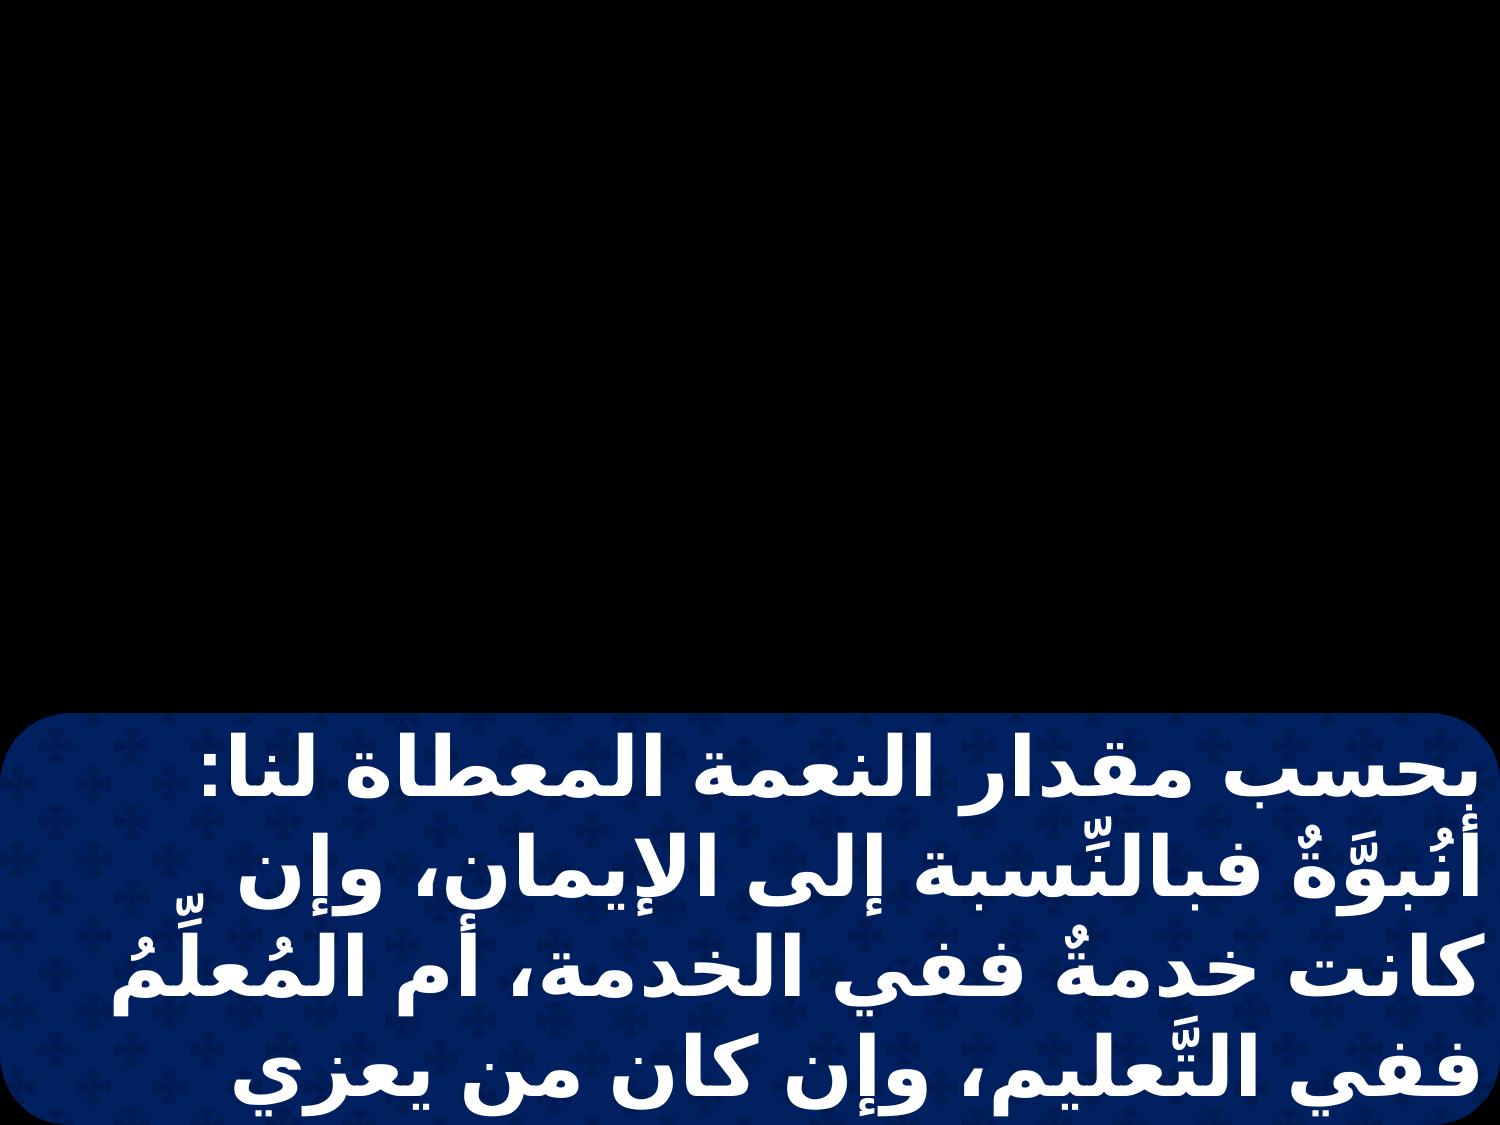

بحسب مقدار النعمة المعطاة لنا: أنُبوَّةٌ فبالنِّسبة إلى الإيمان، وإن كانت خدمةٌ ففي الخدمة، أم المُعلِّمُ ففي التَّعليم، وإن كان من يعزي فبطيب قلب والمُعطي فبصفاء النية، والمُدَبِّرُ فباجتهادٍ، والرَّاحمُ